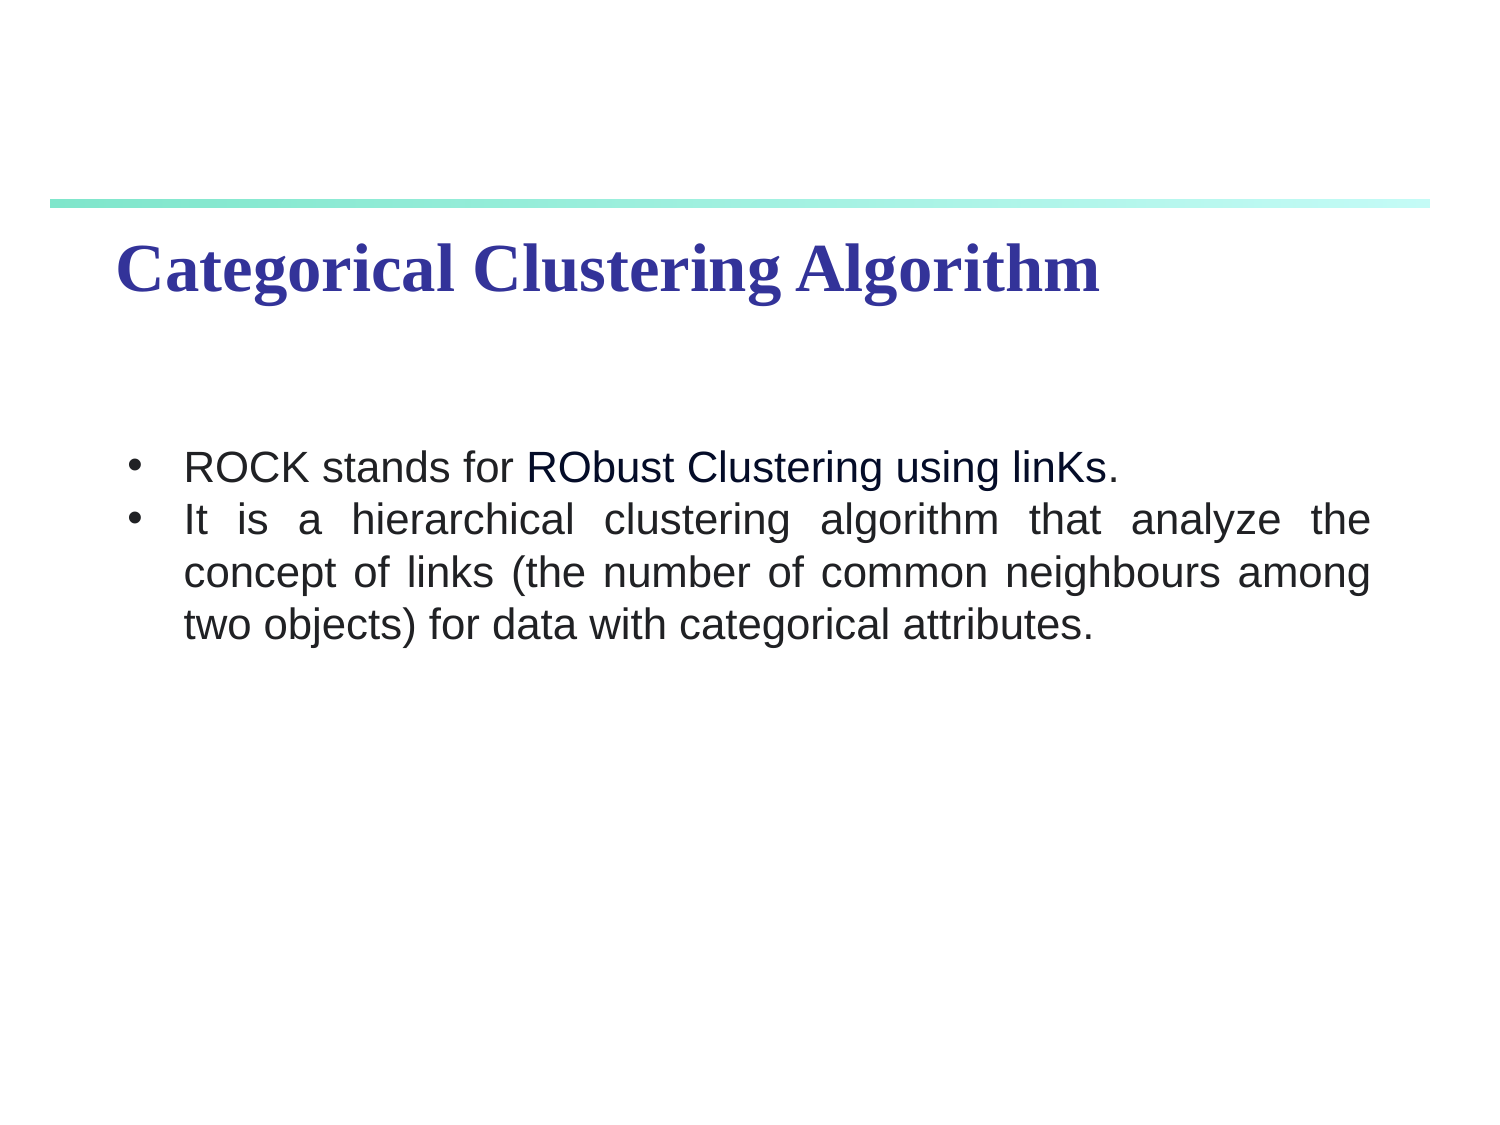

# Categorical Clustering Algorithm
ROCK stands for RObust Clustering using linKs.
It is a hierarchical clustering algorithm that analyze the concept of links (the number of common neighbours among two objects) for data with categorical attributes.